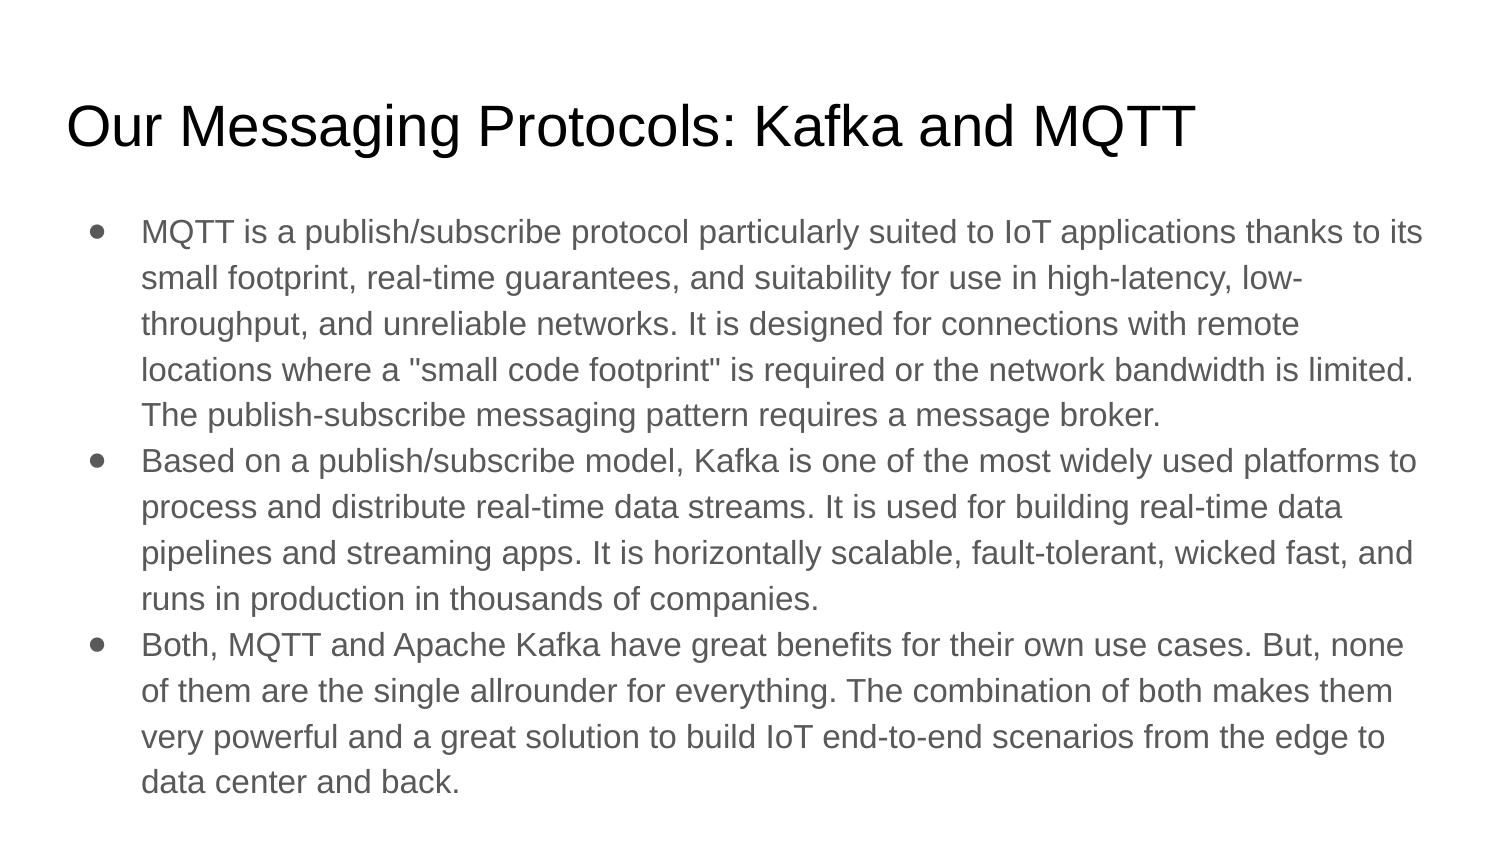

# Our Messaging Protocols: Kafka and MQTT
MQTT is a publish/subscribe protocol particularly suited to IoT applications thanks to its small footprint, real-time guarantees, and suitability for use in high-latency, low-throughput, and unreliable networks. It is designed for connections with remote locations where a "small code footprint" is required or the network bandwidth is limited. The publish-subscribe messaging pattern requires a message broker.
Based on a publish/subscribe model, Kafka is one of the most widely used platforms to process and distribute real-time data streams. It is used for building real-time data pipelines and streaming apps. It is horizontally scalable, fault-tolerant, wicked fast, and runs in production in thousands of companies.
Both, MQTT and Apache Kafka have great benefits for their own use cases. But, none of them are the single allrounder for everything. The combination of both makes them very powerful and a great solution to build IoT end-to-end scenarios from the edge to data center and back.